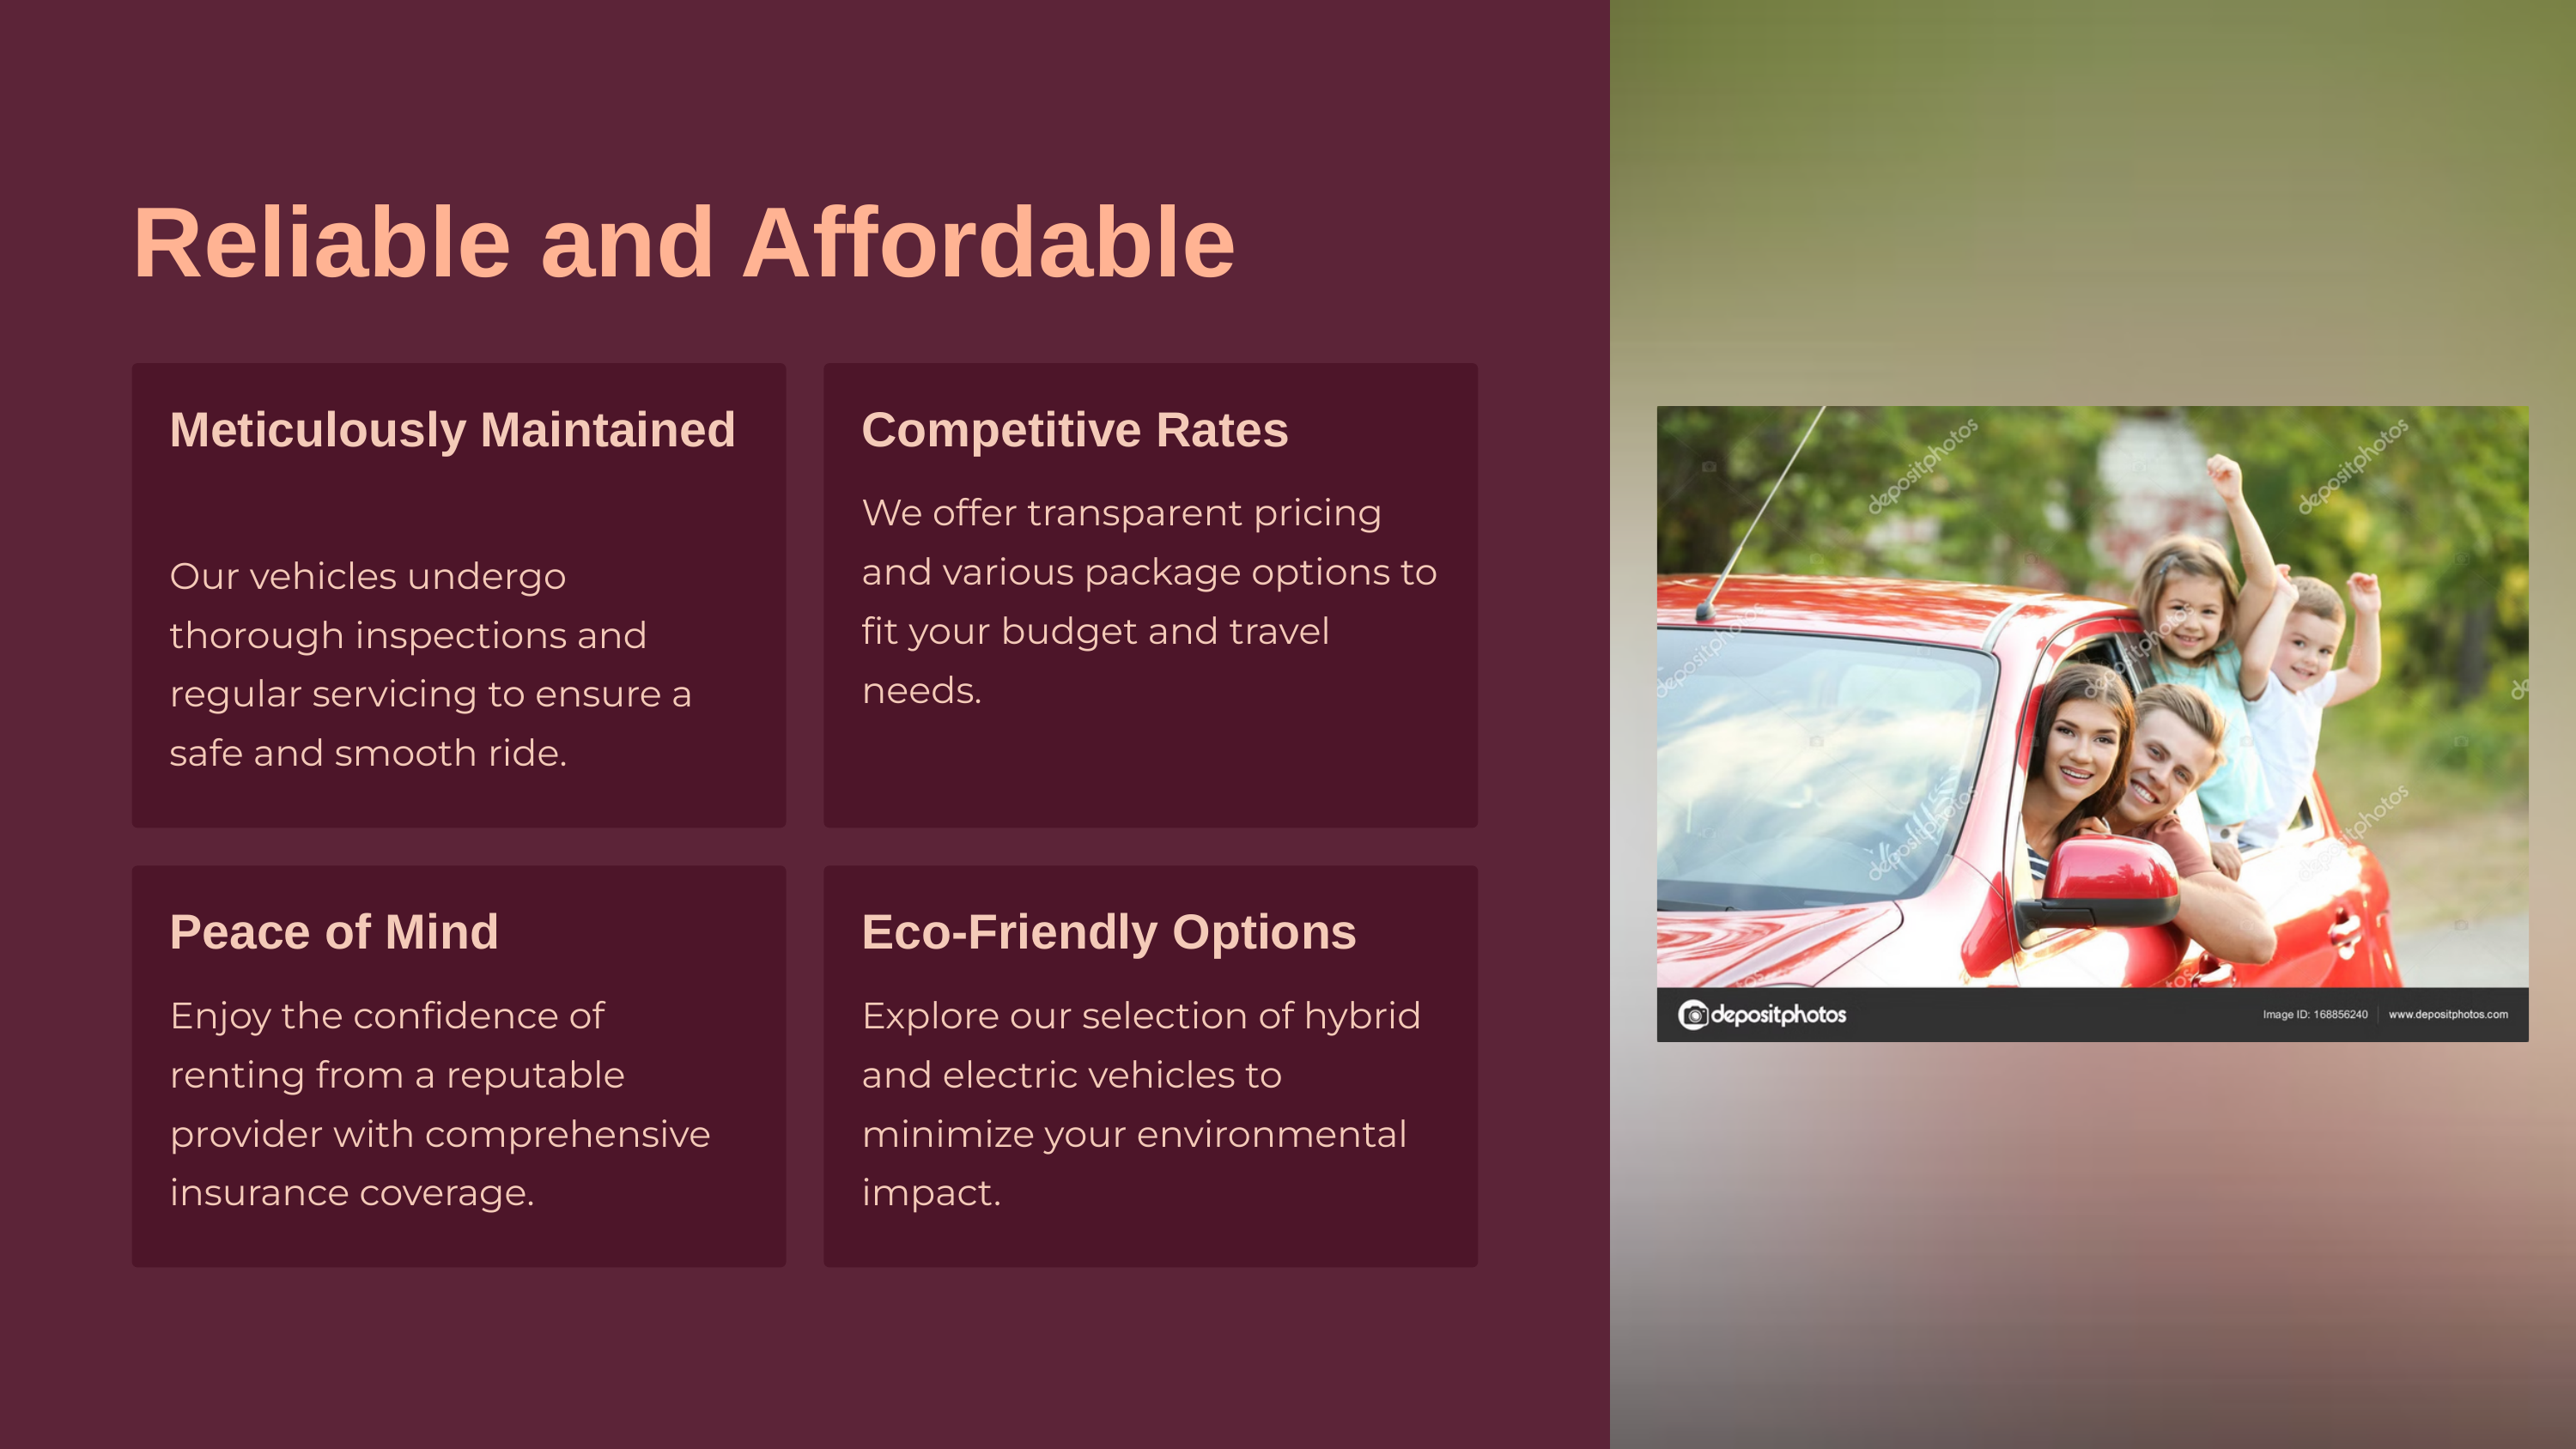

Reliable and Affordable

Meticulously Maintained
Competitive Rates

We offer transparent pricing and various package options to fit your budget and travel needs.
Our vehicles undergo thorough inspections and regular servicing to ensure a safe and smooth ride.

Peace of Mind
Eco-Friendly Options
Enjoy the confidence of renting from a reputable provider with comprehensive insurance coverage.
Explore our selection of hybrid and electric vehicles to minimize your environmental impact.